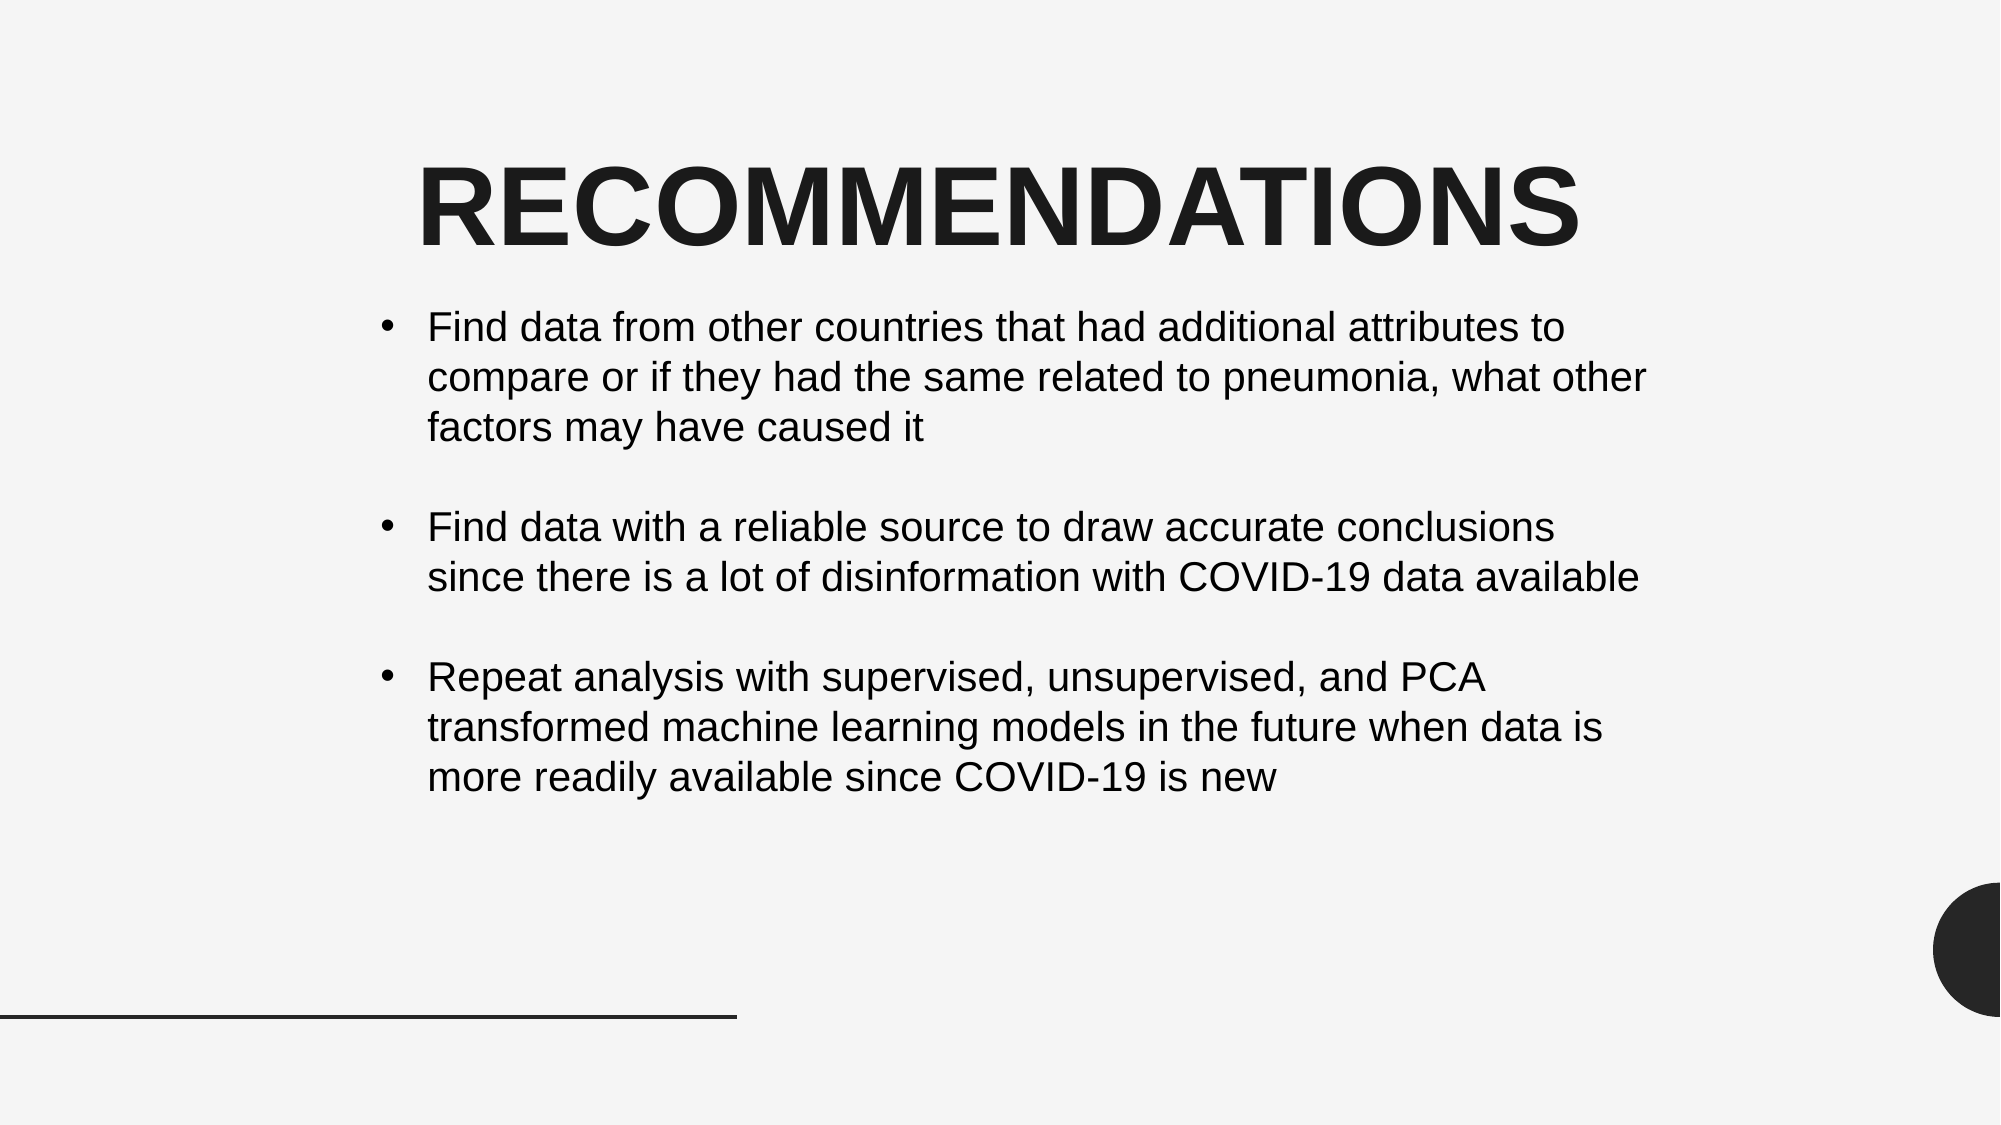

RECOMMENDATIONS
Find data from other countries that had additional attributes to compare or if they had the same related to pneumonia, what other factors may have caused it

Find data with a reliable source to draw accurate conclusions since there is a lot of disinformation with COVID-19 data available

Repeat analysis with supervised, unsupervised, and PCA transformed machine learning models in the future when data is more readily available since COVID-19 is new